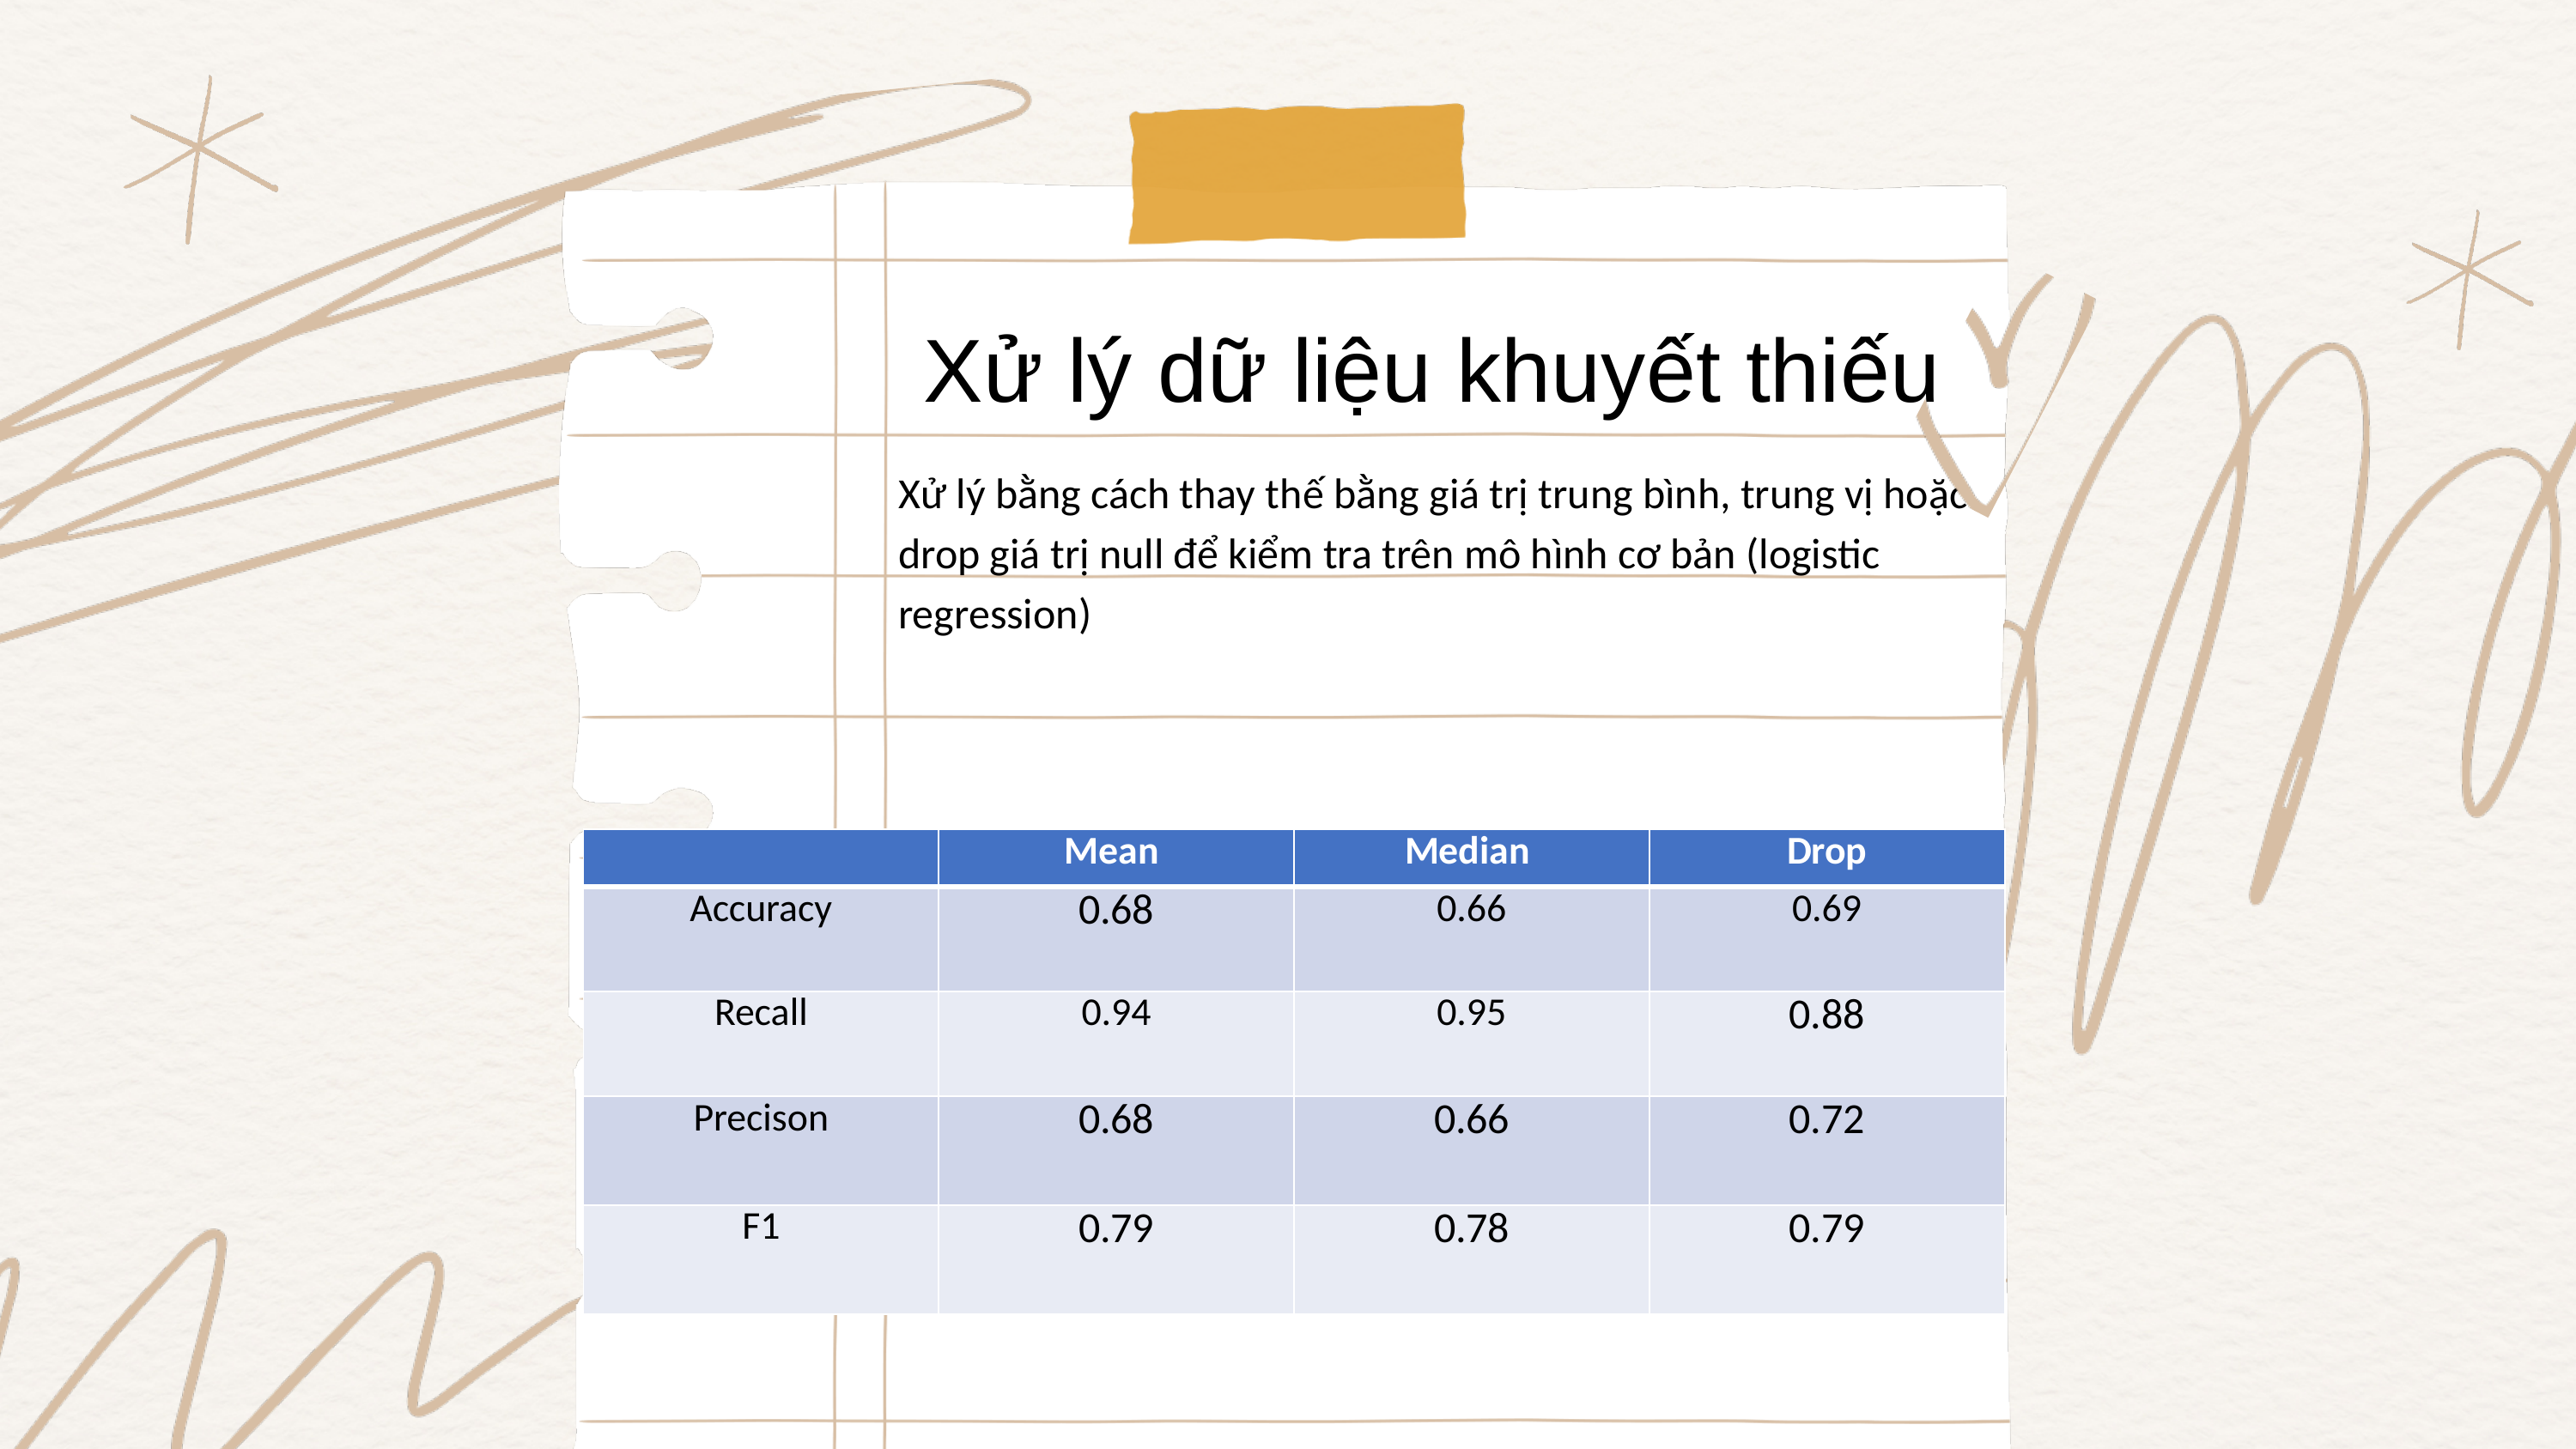

Xử lý dữ liệu khuyết thiếu
Xử lý bằng cách thay thế bằng giá trị trung bình, trung vị hoặc drop giá trị null để kiểm tra trên mô hình cơ bản (logistic regression)

|  | Mean | Median | Drop |
| --- | --- | --- | --- |
| Accuracy | 0.68 | 0.66 | 0.69 |
| Recall | 0.94 | 0.95 | 0.88 |
| Precison | 0.68 | 0.66 | 0.72 |
| F1 | 0.79 | 0.78 | 0.79 |